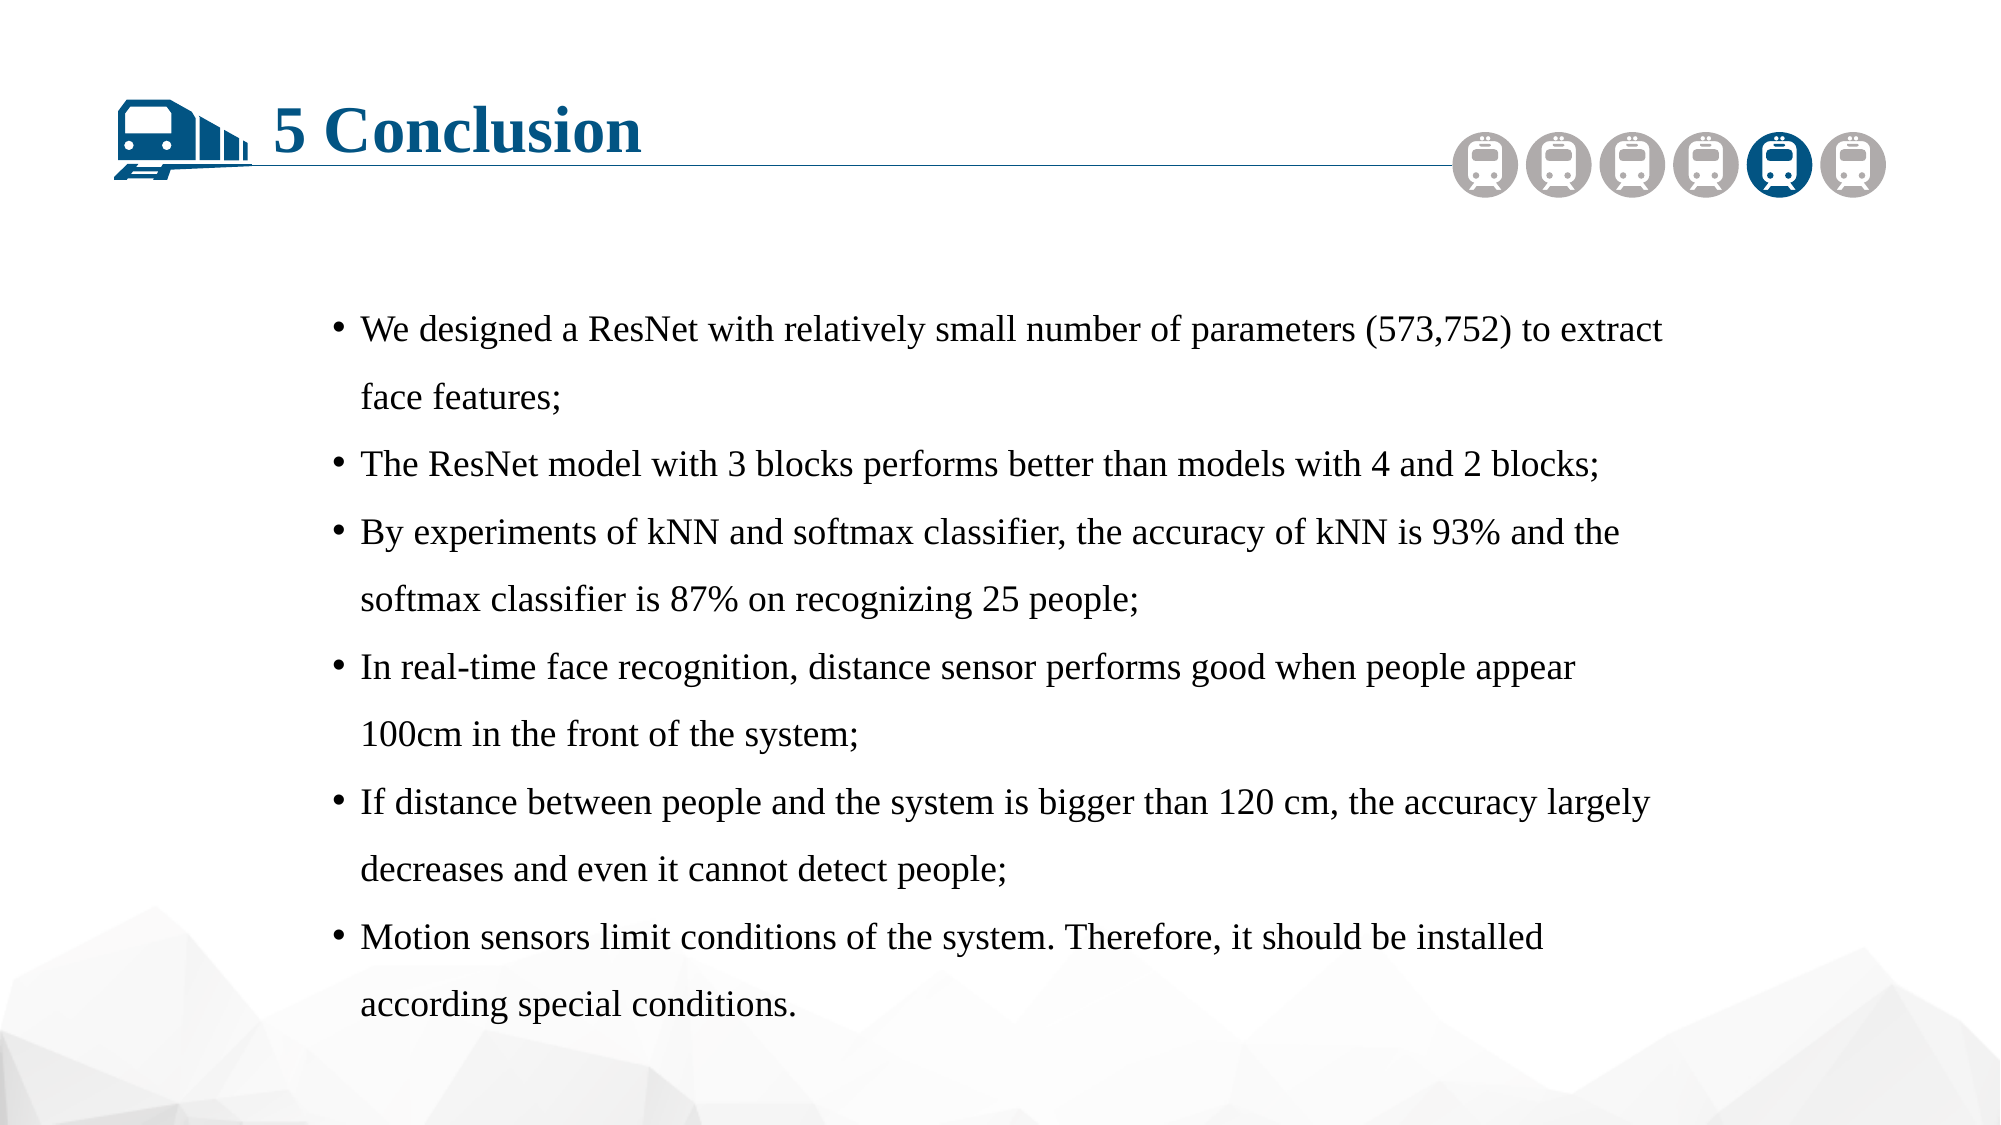

5 Conclusion
We designed a ResNet with relatively small number of parameters (573,752) to extract face features;
The ResNet model with 3 blocks performs better than models with 4 and 2 blocks;
By experiments of kNN and softmax classifier, the accuracy of kNN is 93% and the softmax classifier is 87% on recognizing 25 people;
In real-time face recognition, distance sensor performs good when people appear 100cm in the front of the system;
If distance between people and the system is bigger than 120 cm, the accuracy largely decreases and even it cannot detect people;
Motion sensors limit conditions of the system. Therefore, it should be installed according special conditions.